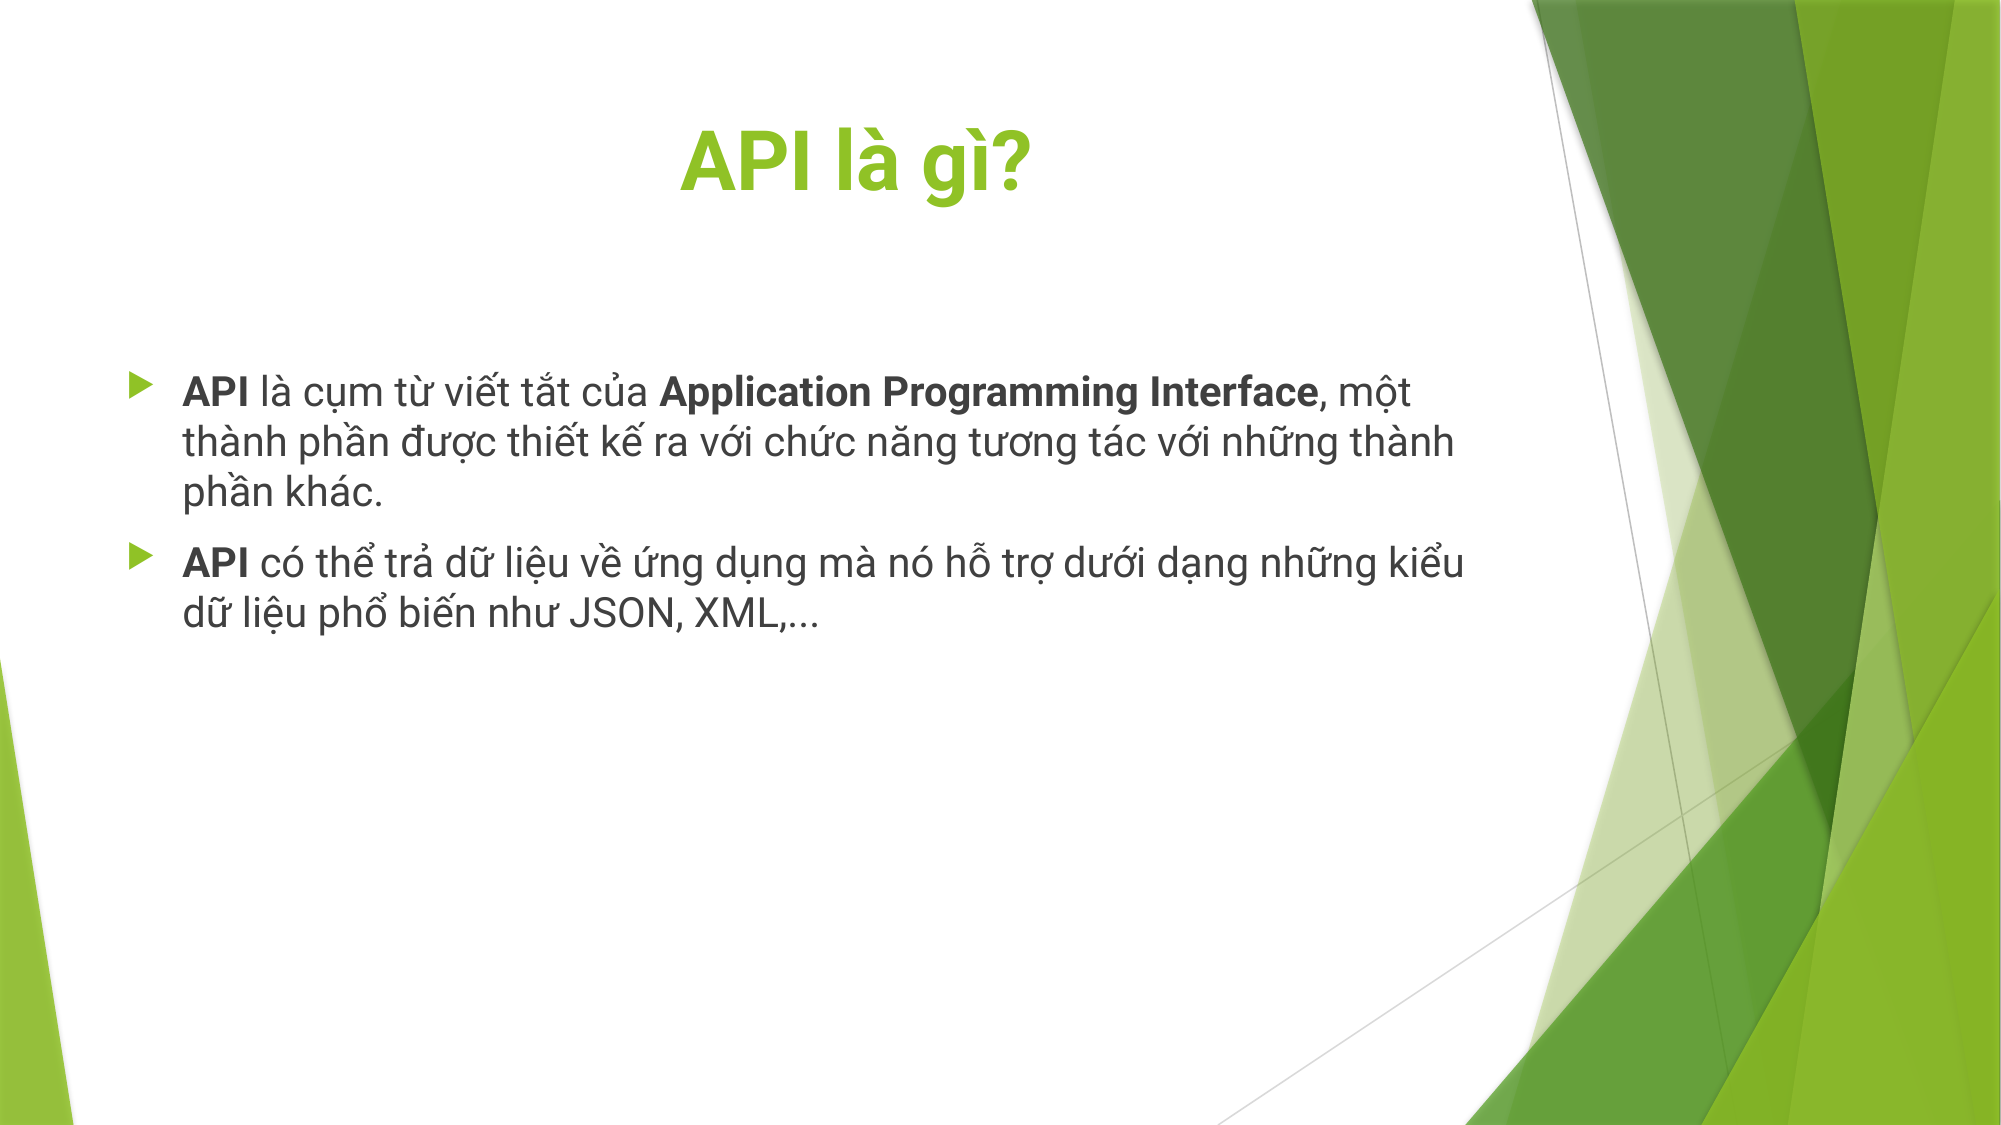

# API là gì?
API là cụm từ viết tắt của Application Programming Interface, một thành phần được thiết kế ra với chức năng tương tác với những thành phần khác.
API có thể trả dữ liệu về ứng dụng mà nó hỗ trợ dưới dạng những kiểu dữ liệu phổ biến như JSON, XML,...